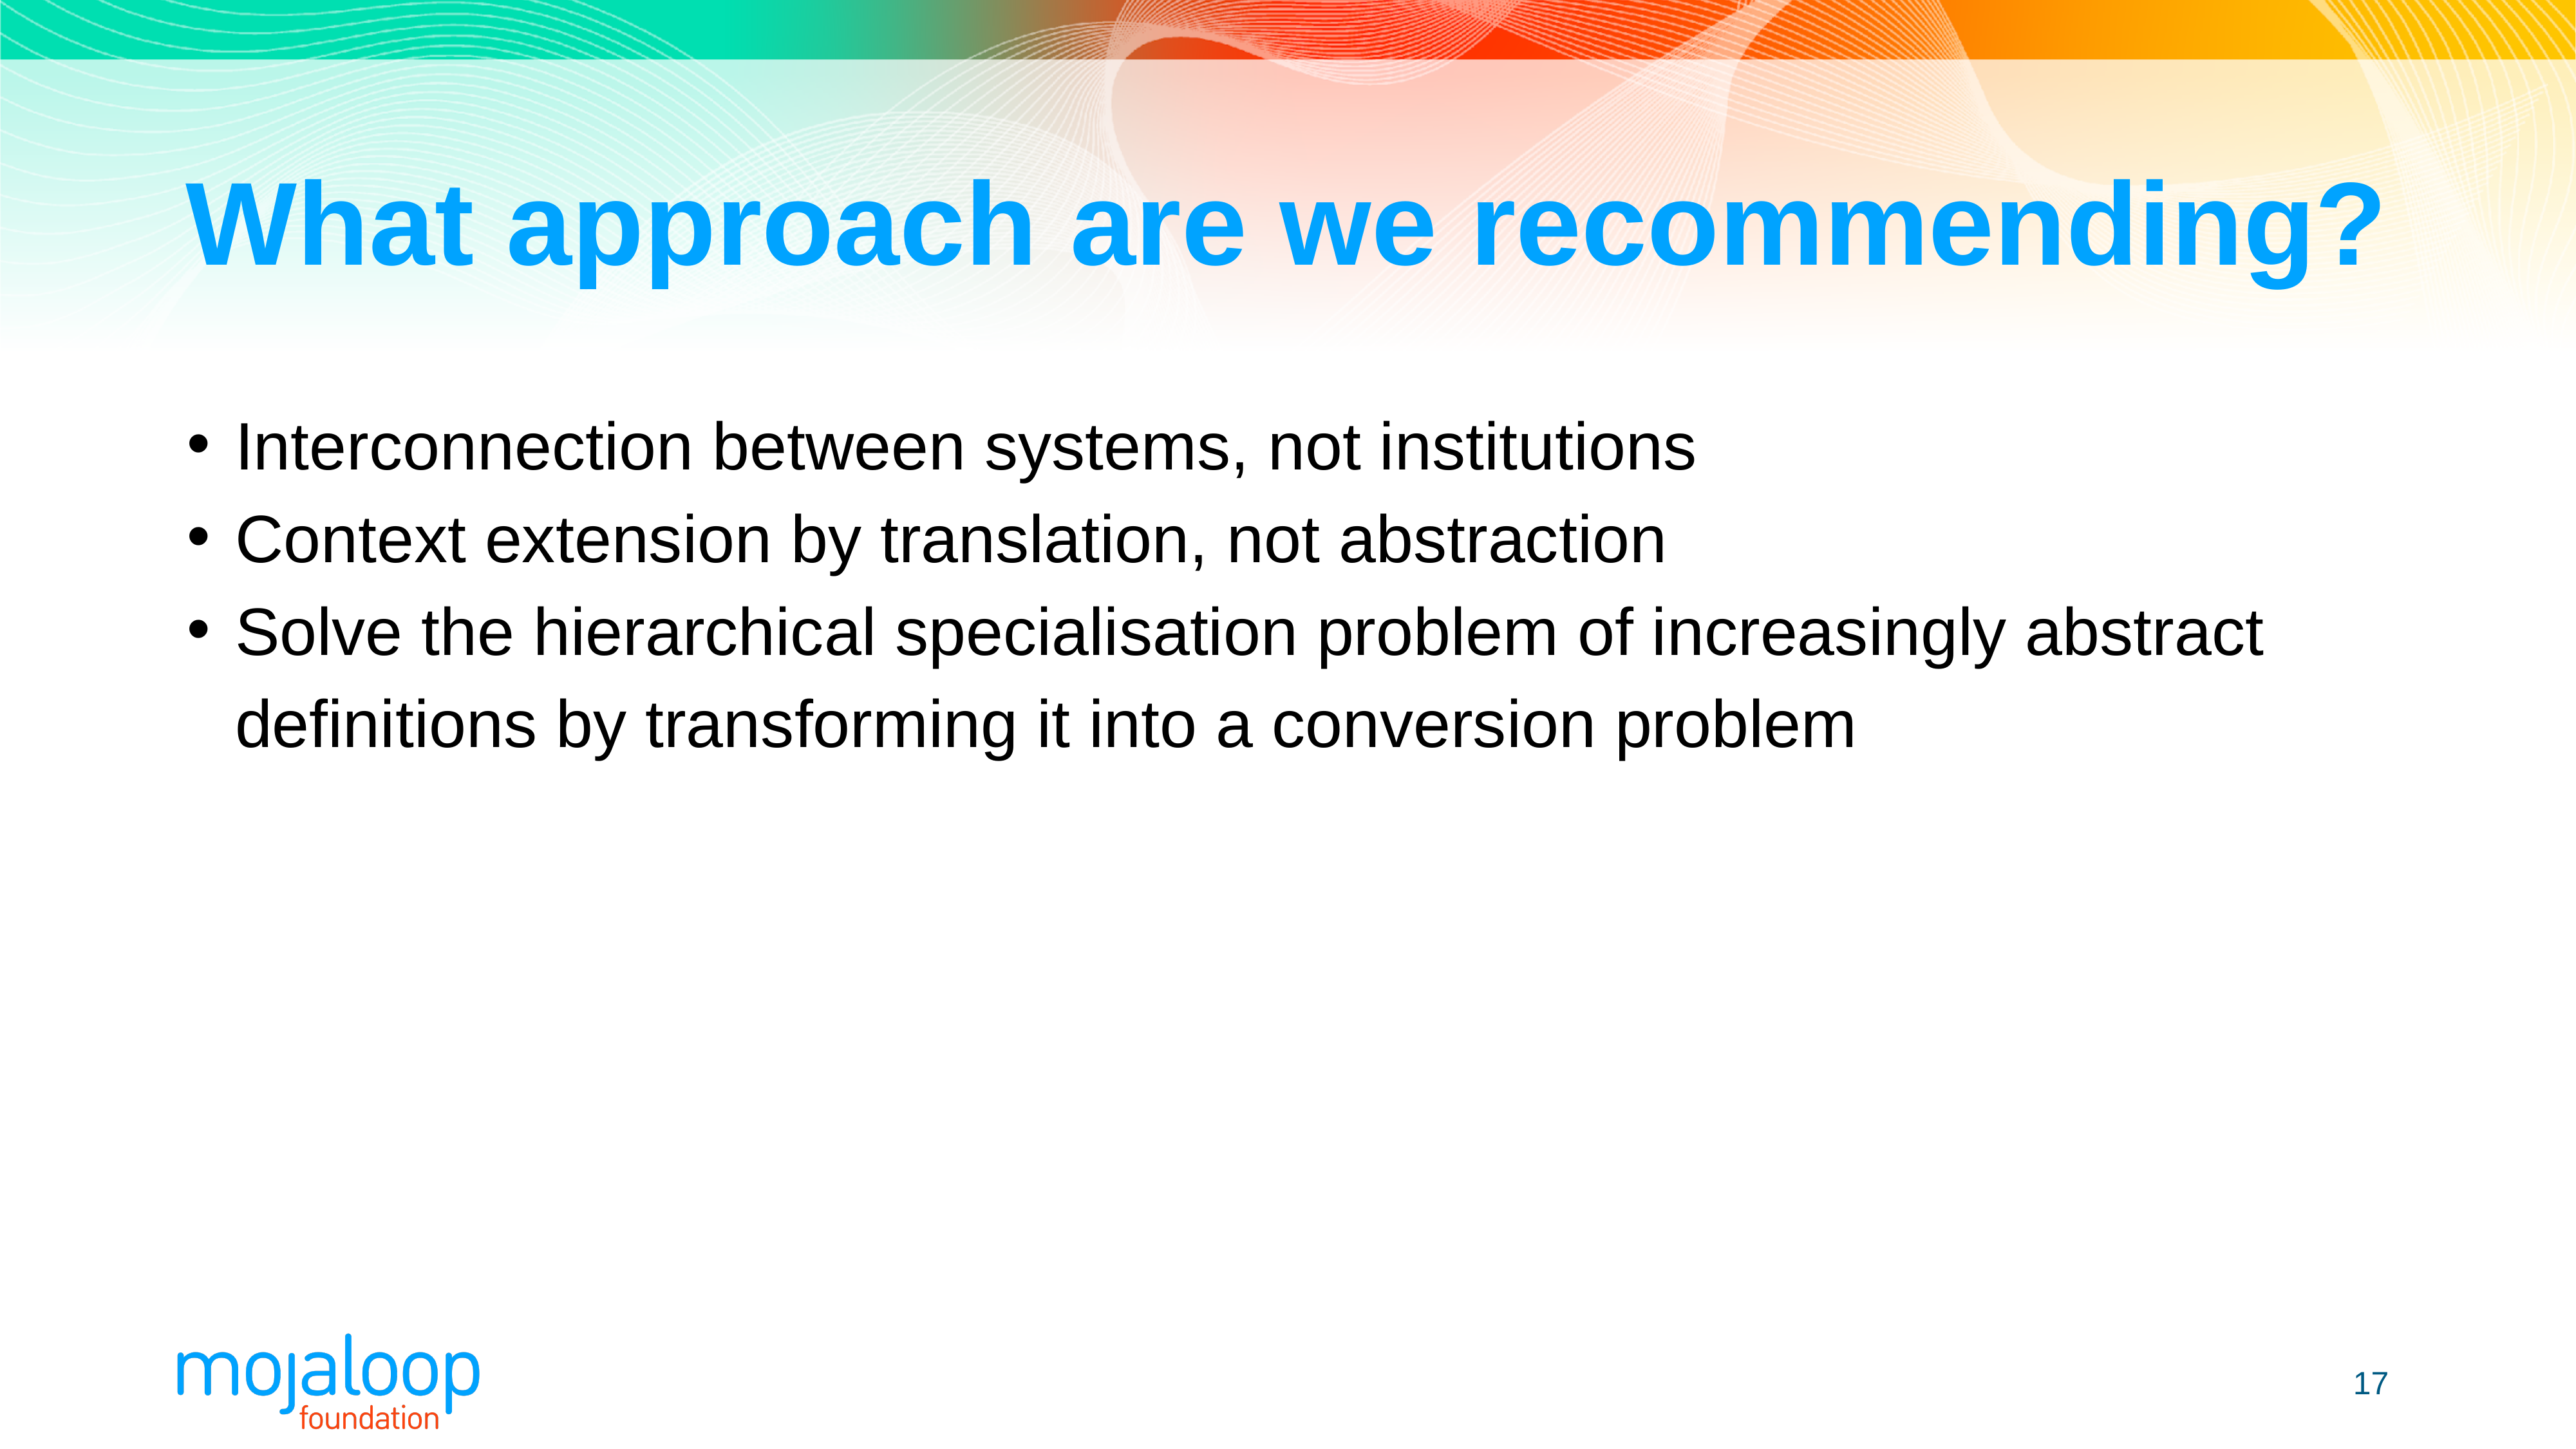

# What approach are we recommending?
Interconnection between systems, not institutions
Context extension by translation, not abstraction
Solve the hierarchical specialisation problem of increasingly abstract definitions by transforming it into a conversion problem

17